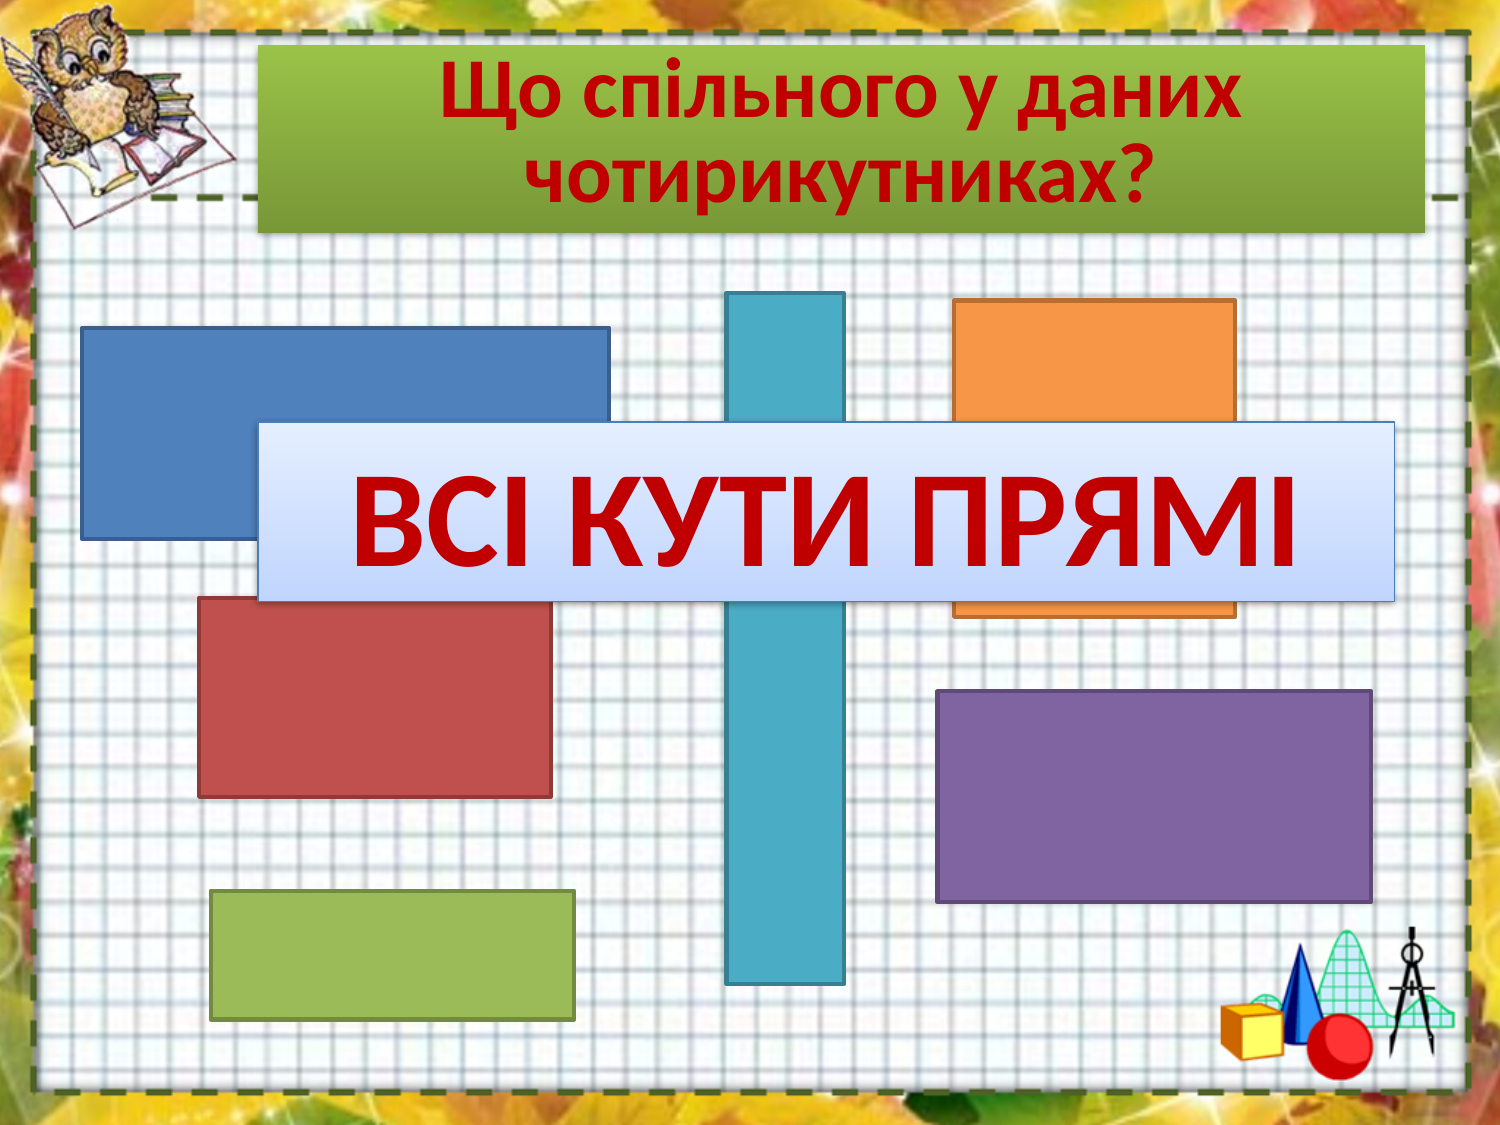

# Що спільного у даних чотирикутниках?

ВСІ КУТИ ПРЯМІ